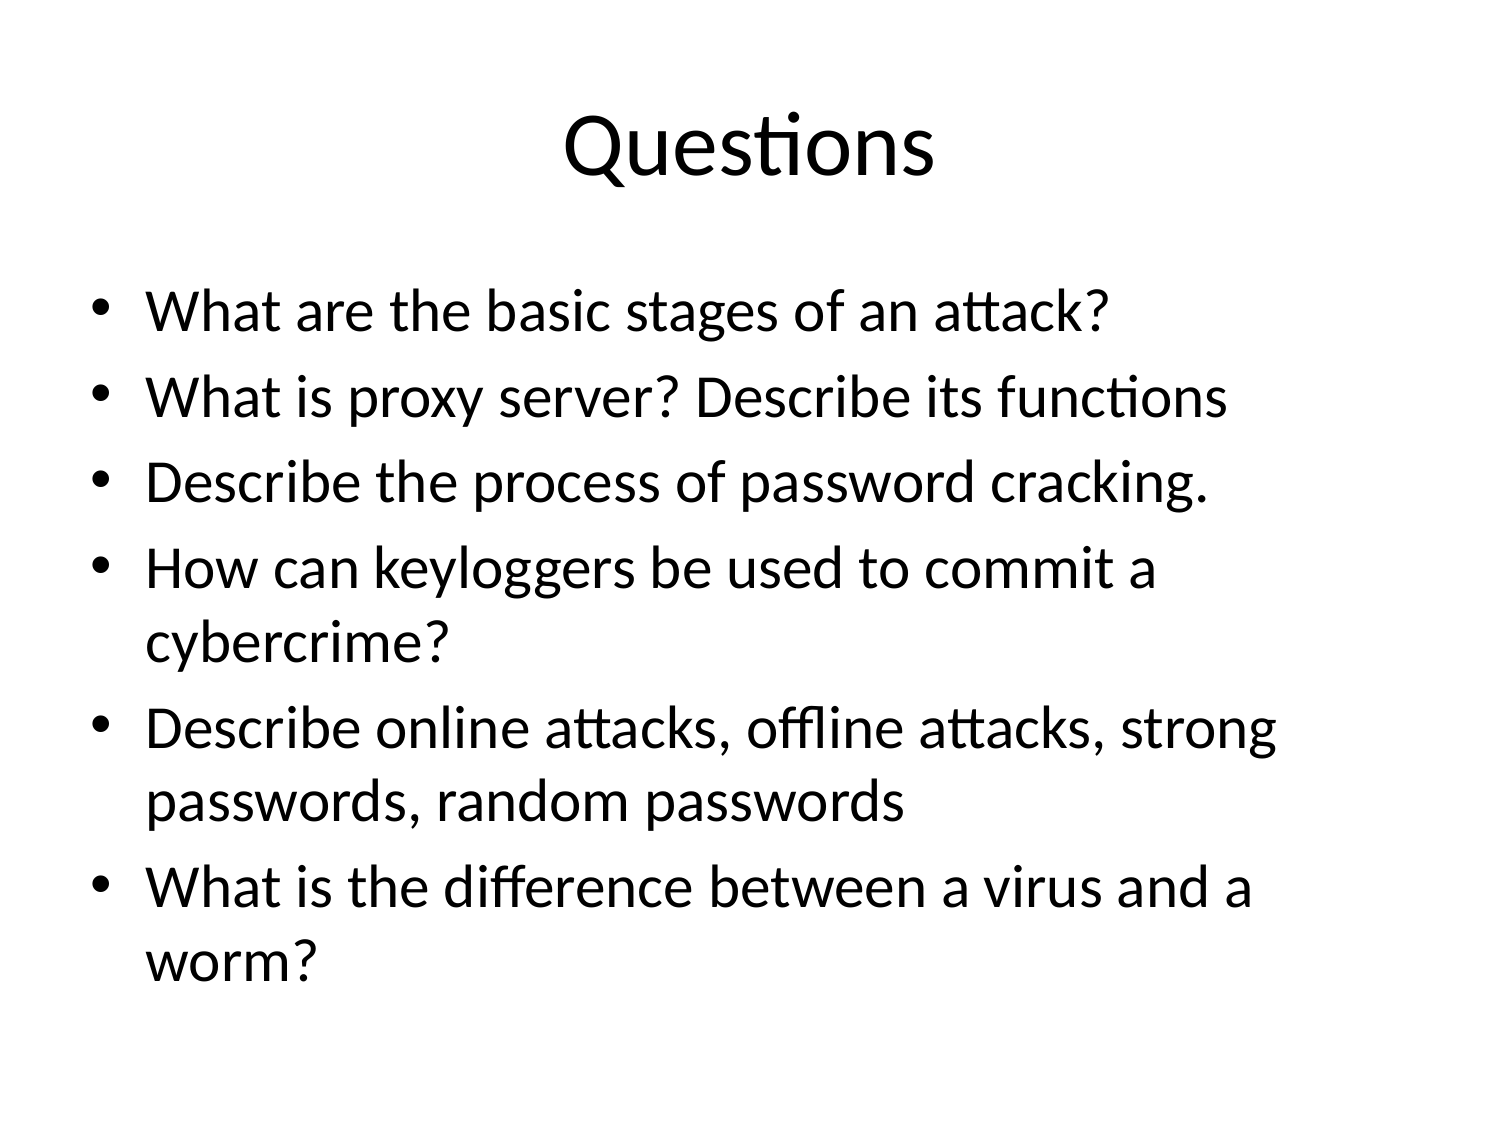

# Questions
What are the basic stages of an attack?
What is proxy server? Describe its functions
Describe the process of password cracking.
How can keyloggers be used to commit a cybercrime?
Describe online attacks, offline attacks, strong passwords, random passwords
What is the difference between a virus and a worm?